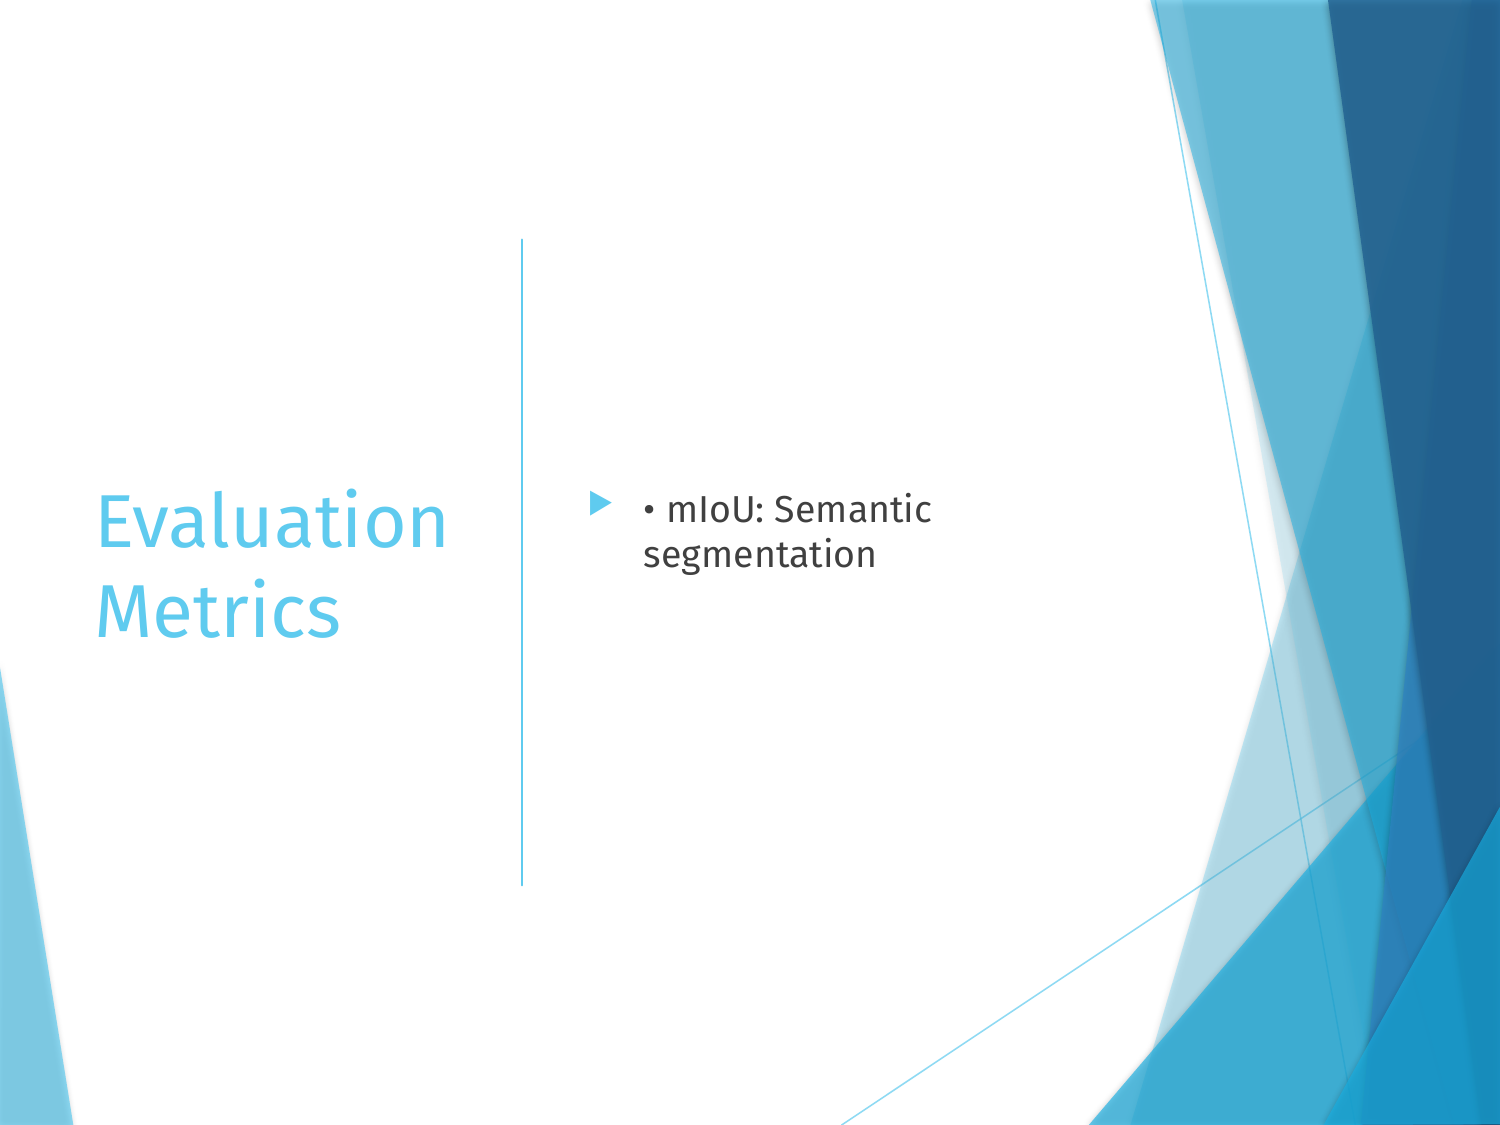

# Evaluation Metrics
• mIoU: Semantic segmentation